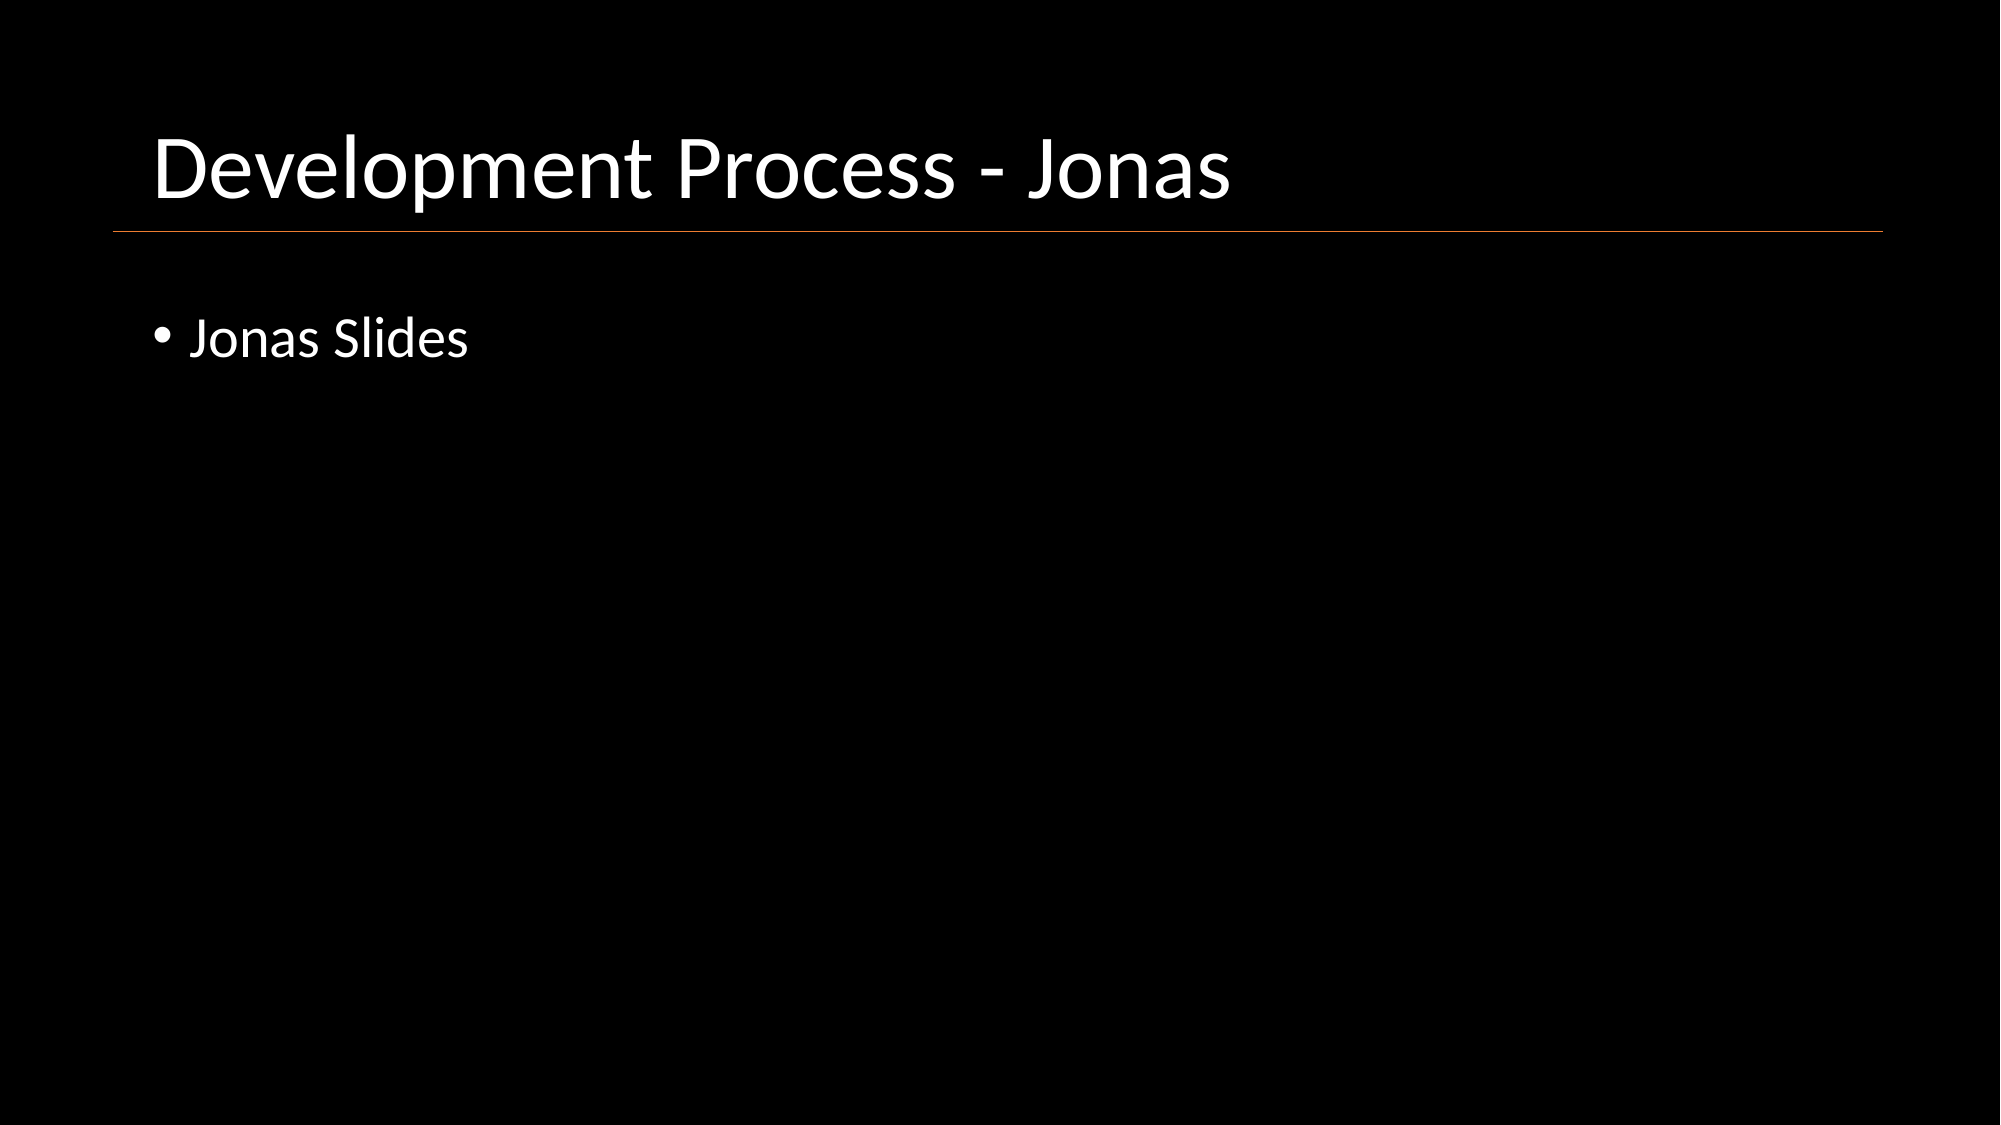

# Development Process - Jonas
Jonas Slides